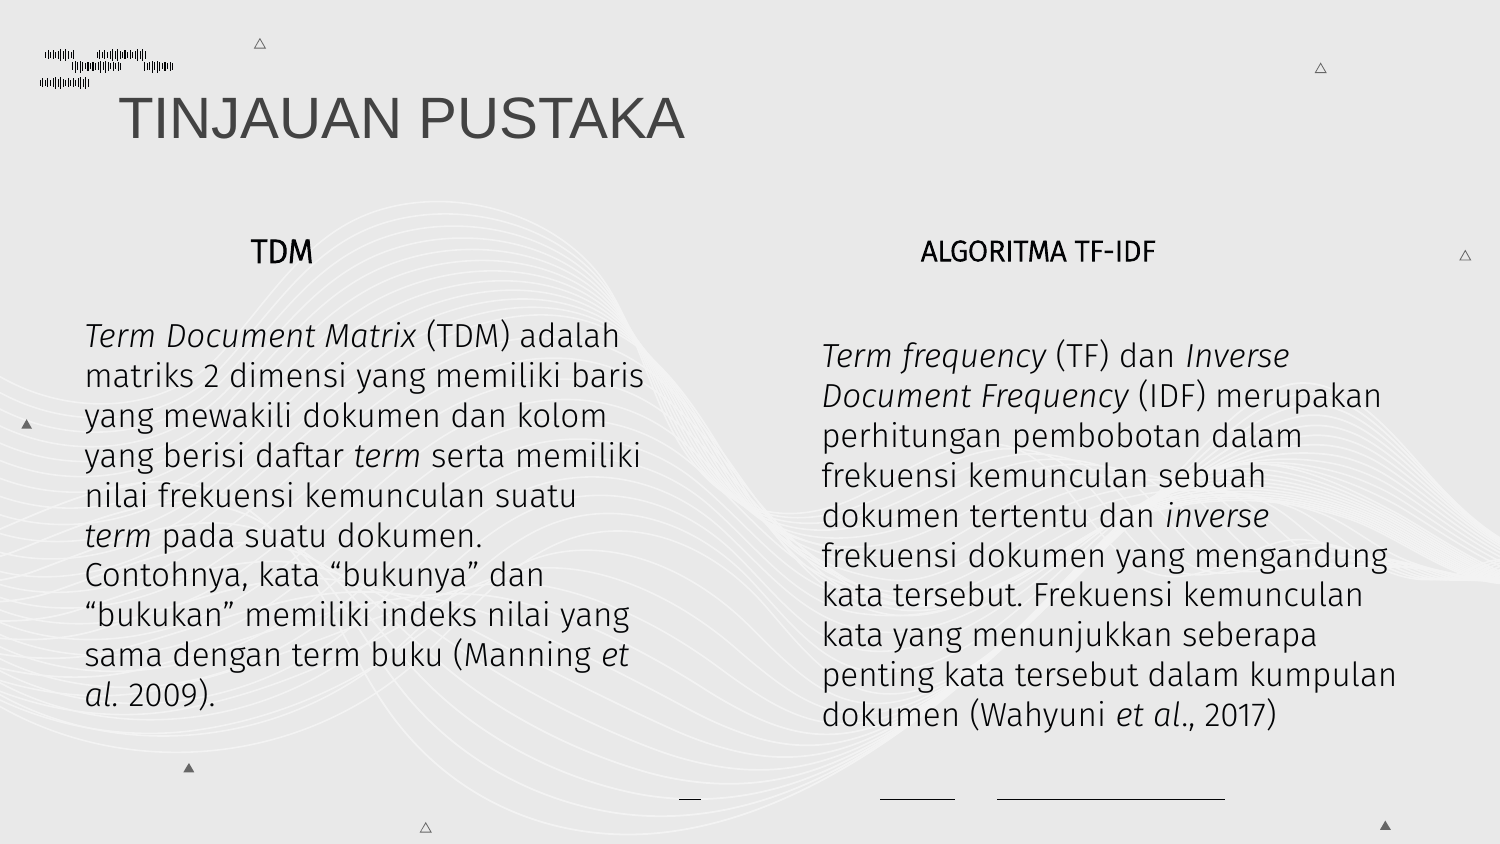

# TINJAUAN PUSTAKA
TDM
ALGORITMA TF-IDF
Term Document Matrix (TDM) adalah matriks 2 dimensi yang memiliki baris yang mewakili dokumen dan kolom yang berisi daftar term serta memiliki nilai frekuensi kemunculan suatu term pada suatu dokumen. Contohnya, kata “bukunya” dan “bukukan” memiliki indeks nilai yang sama dengan term buku (Manning et al. 2009).

Term frequency (TF) dan Inverse Document Frequency (IDF) merupakan perhitungan pembobotan dalam frekuensi kemunculan sebuah dokumen tertentu dan inverse frekuensi dokumen yang mengandung kata tersebut. Frekuensi kemunculan kata yang menunjukkan seberapa penting kata tersebut dalam kumpulan dokumen (Wahyuni et al., 2017)